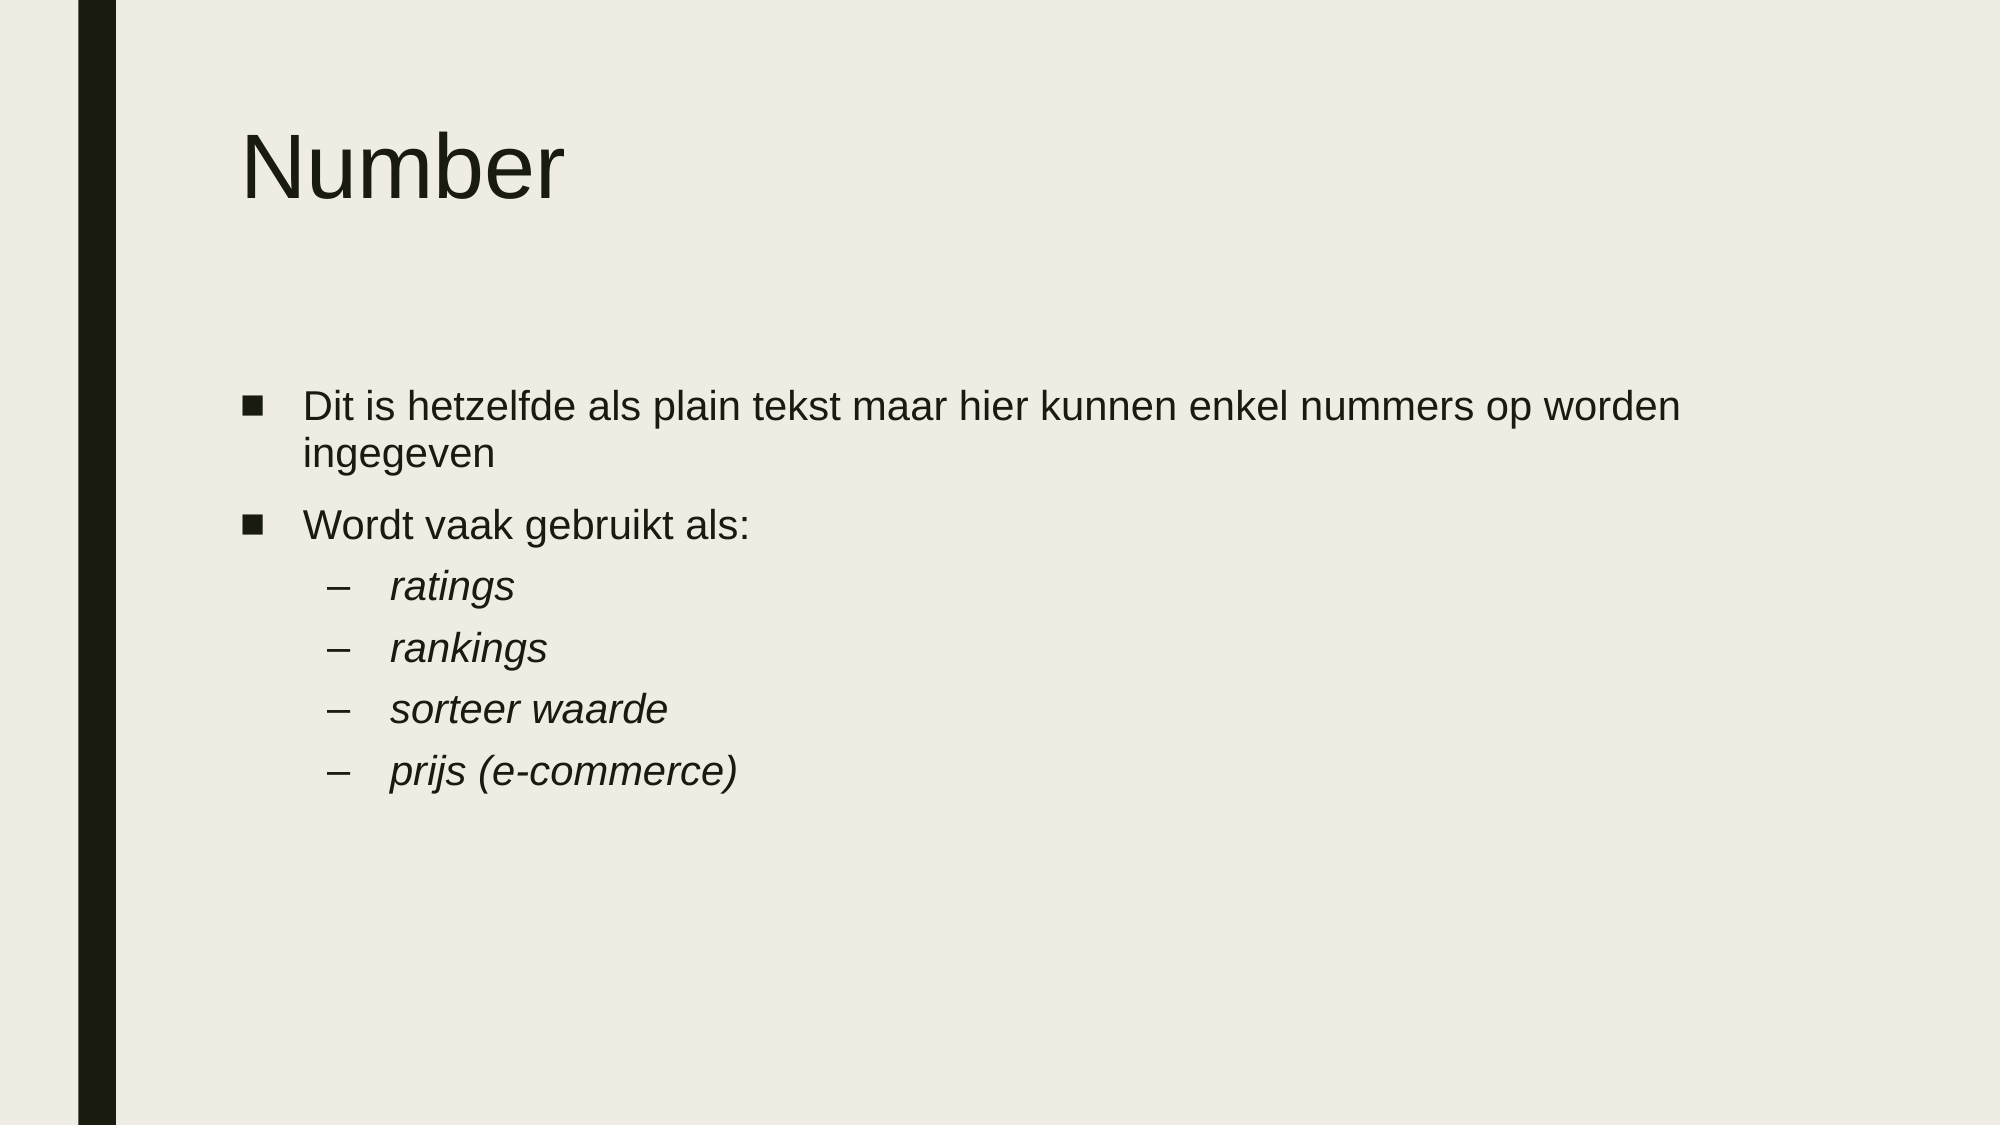

# Number
Dit is hetzelfde als plain tekst maar hier kunnen enkel nummers op worden ingegeven
Wordt vaak gebruikt als:
ratings
rankings
sorteer waarde
prijs (e-commerce)